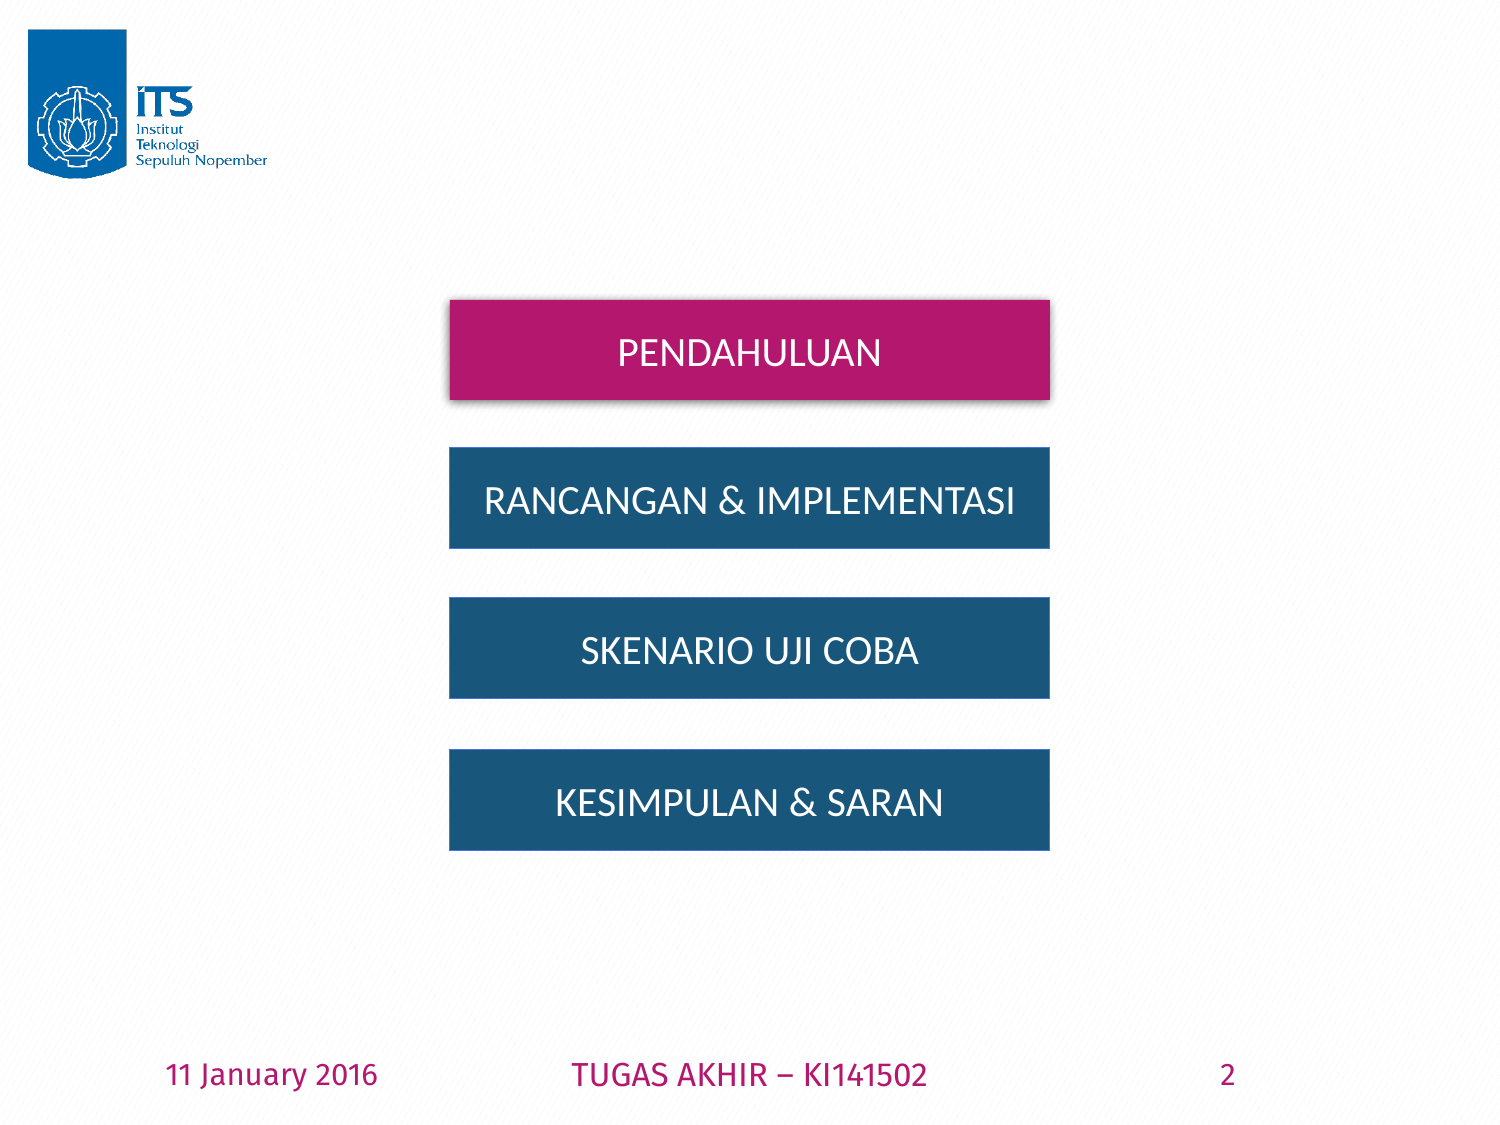

PENDAHULUAN
RANCANGAN & IMPLEMENTASI
SKENARIO UJI COBA
KESIMPULAN & SARAN
11 January 2016
TUGAS AKHIR – KI141502
2